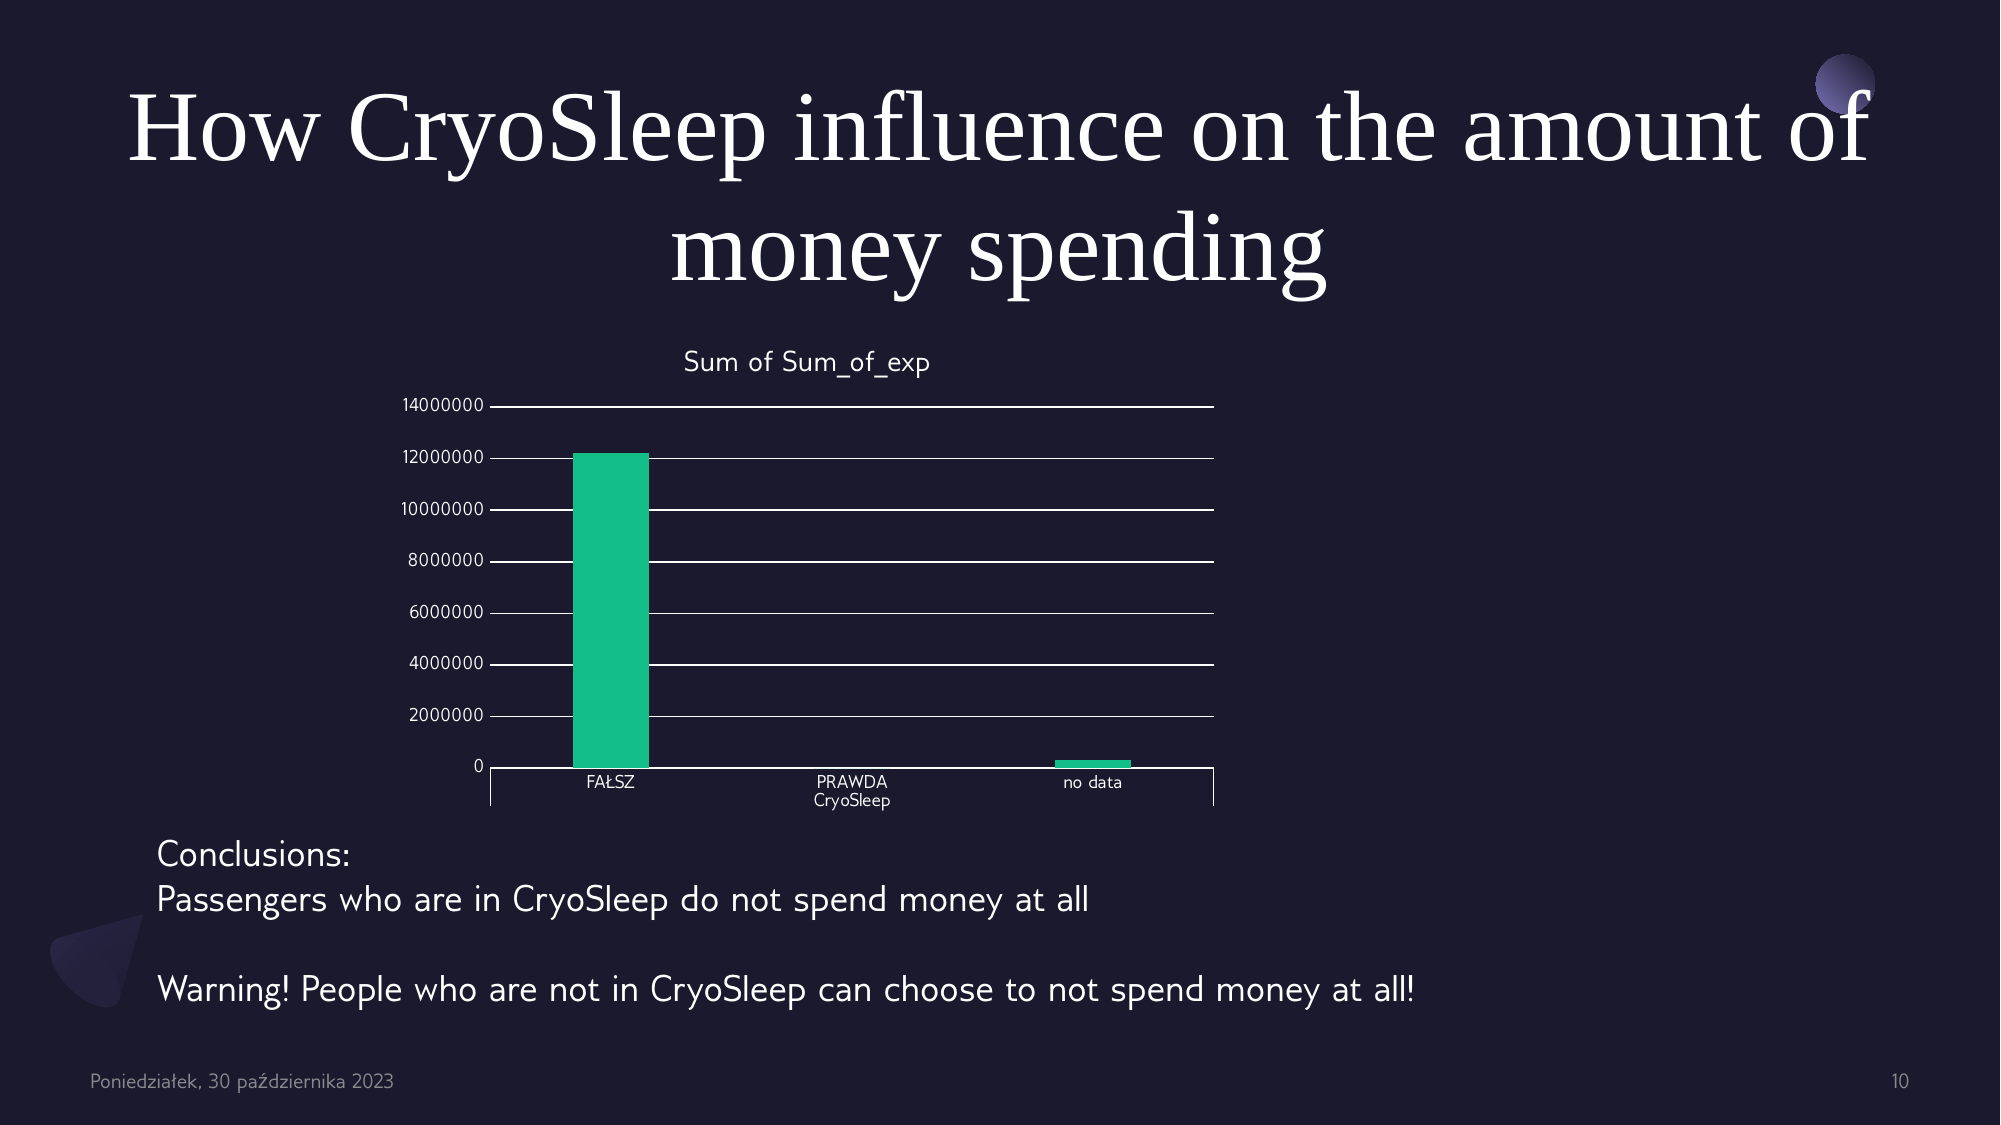

# How CryoSleep influence on the amount of money spending

### Chart:

| Category | Sum of Sum_of_exp |
|---|---|
| FAŁSZ | 12228502.0 |
| PRAWDA | 0.0 |
| no data | 296949.0 |
Conclusions:
Passengers who are in CryoSleep do not spend money at all

Warning! People who are not in CryoSleep can choose to not spend money at all!
Poniedziałek, 30 października 2023
10